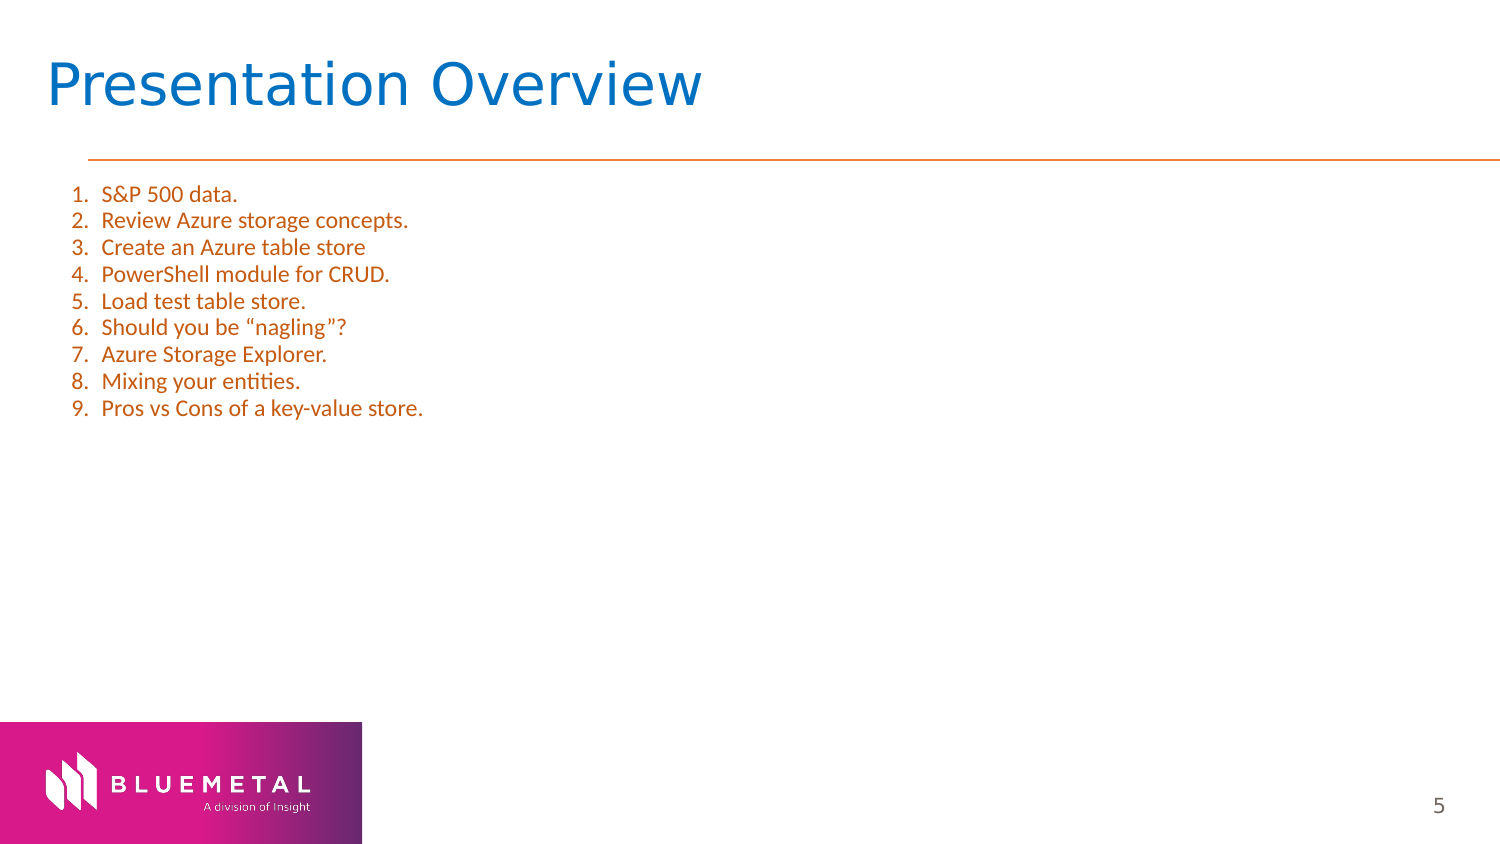

# Presentation Overview

S&P 500 data.
Review Azure storage concepts.
Create an Azure table store
PowerShell module for CRUD.
Load test table store.
Should you be “nagling”?
Azure Storage Explorer.
Mixing your entities.
Pros vs Cons of a key-value store.